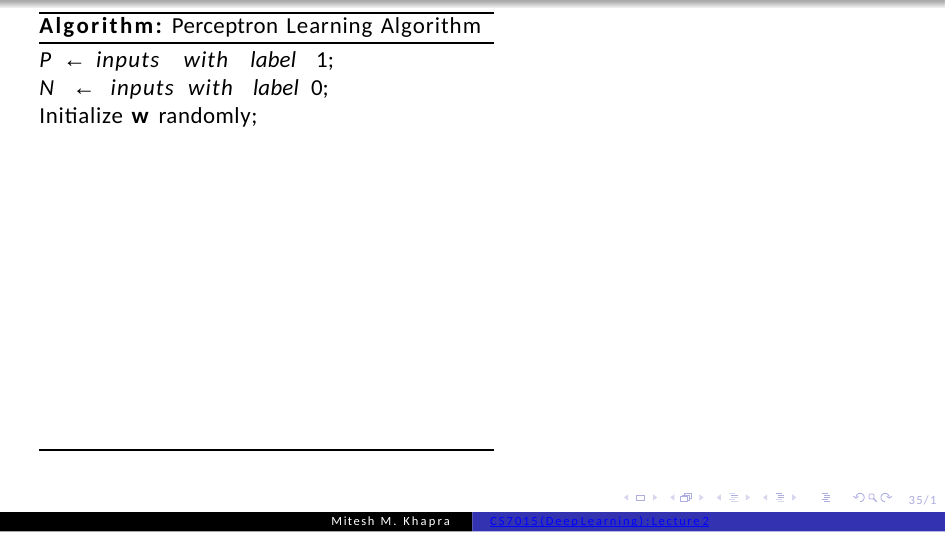

Algorithm: Perceptron Learning Algorithm
P ← inputs   with  label   1;  N ← inputs with label 0;  Initialize w randomly;

35/1

Mitesh M. Khapra
CS7015 (Deep Learning) : Lecture 2